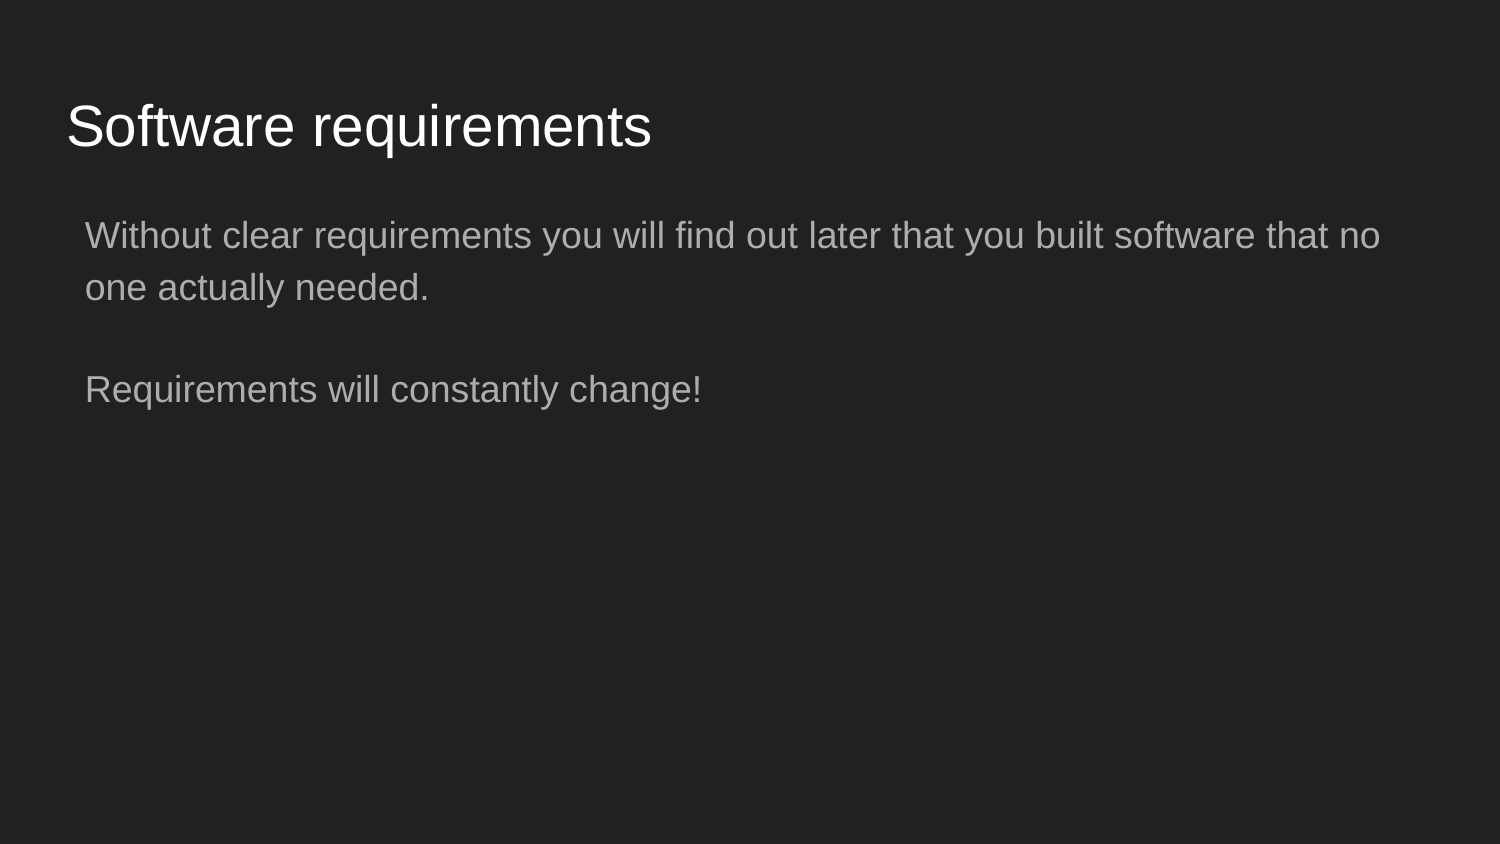

# Software requirements
Without clear requirements you will find out later that you built software that no one actually needed.

Requirements will constantly change!